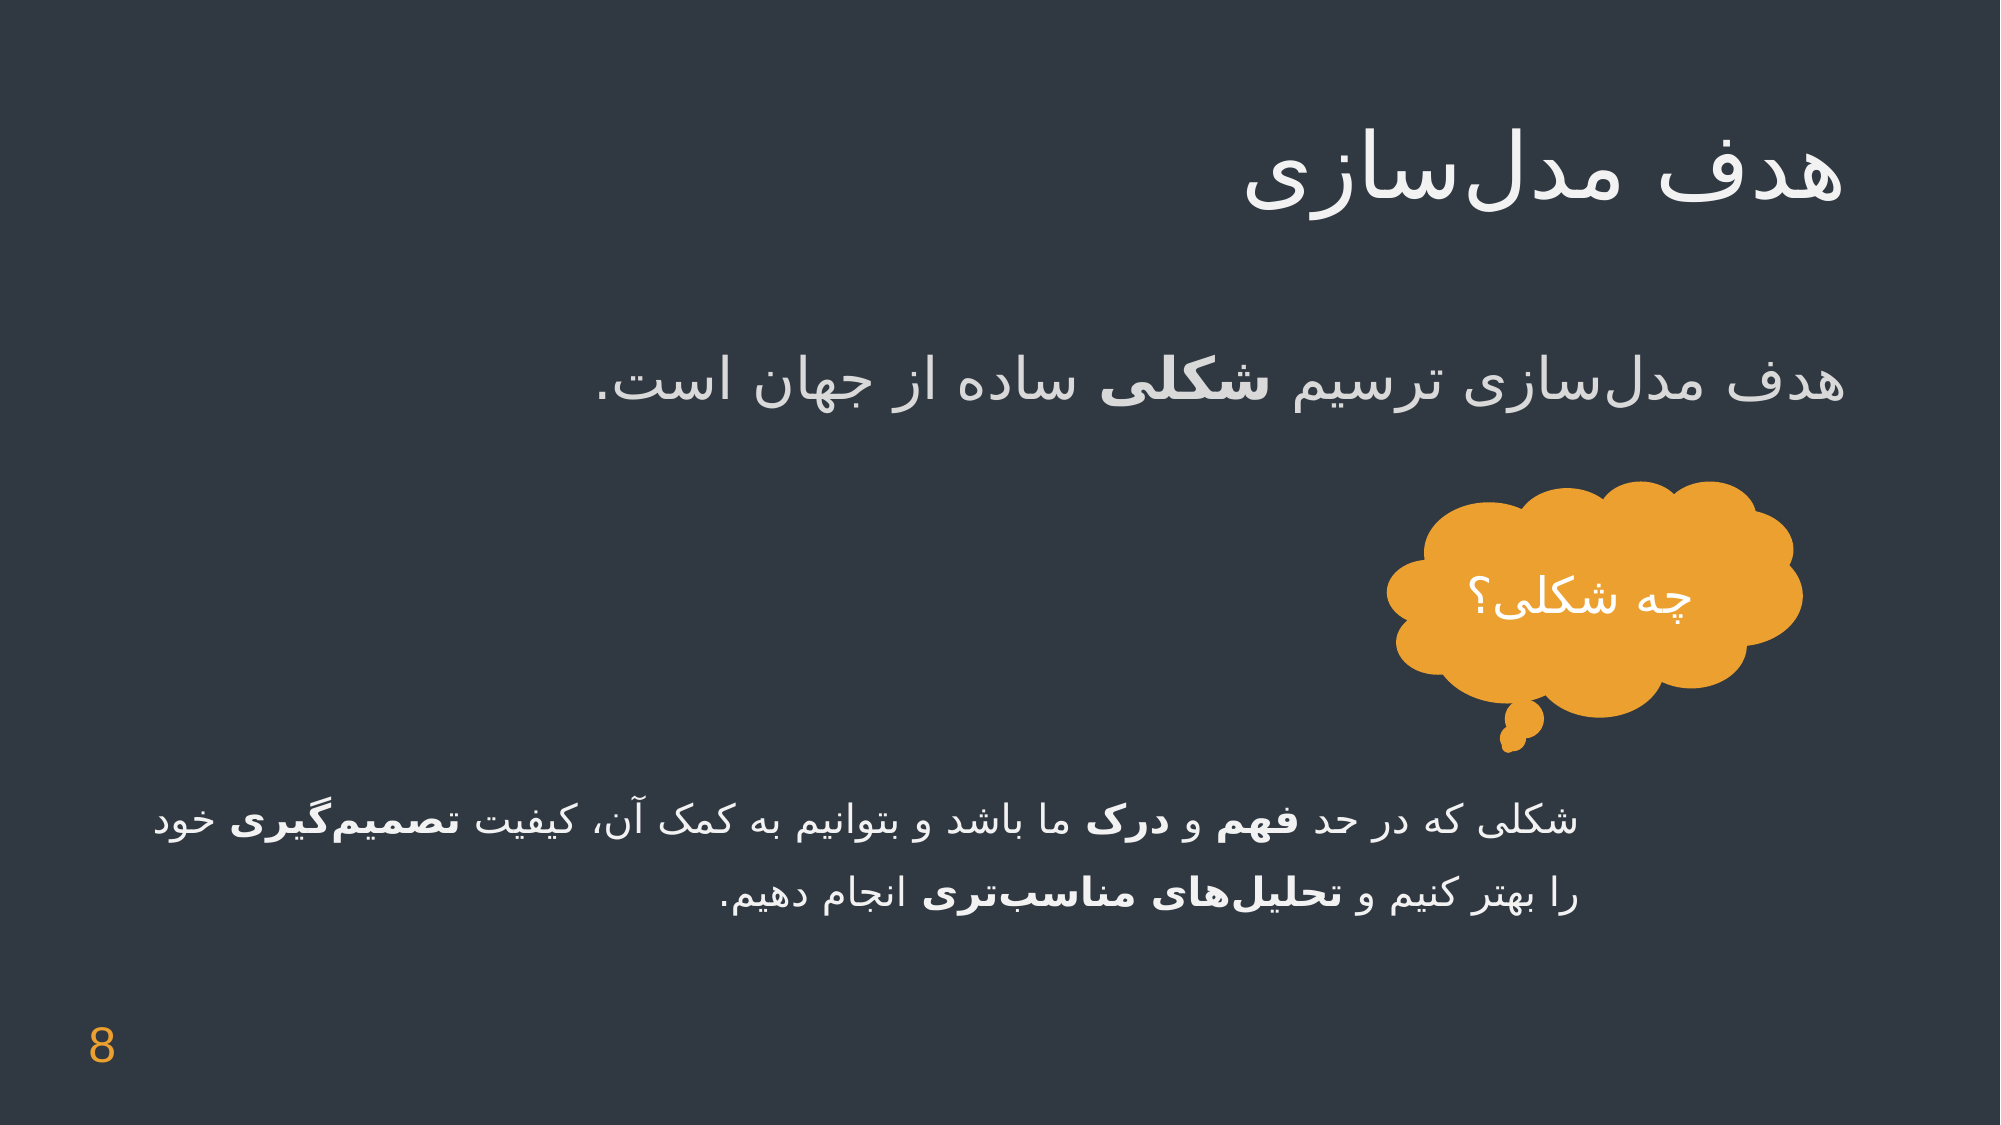

# هدف مدل‌سازی
هدف مدل‌سازی ترسیم شکلی ساده از جهان است.
چه شکلی؟
شکلی که در حد فهم و درک ما باشد و بتوانیم به کمک آن، کیفیت تصمیم‌گیری خود را بهتر کنیم و تحلیل‌های مناسب‌تری انجام دهیم.